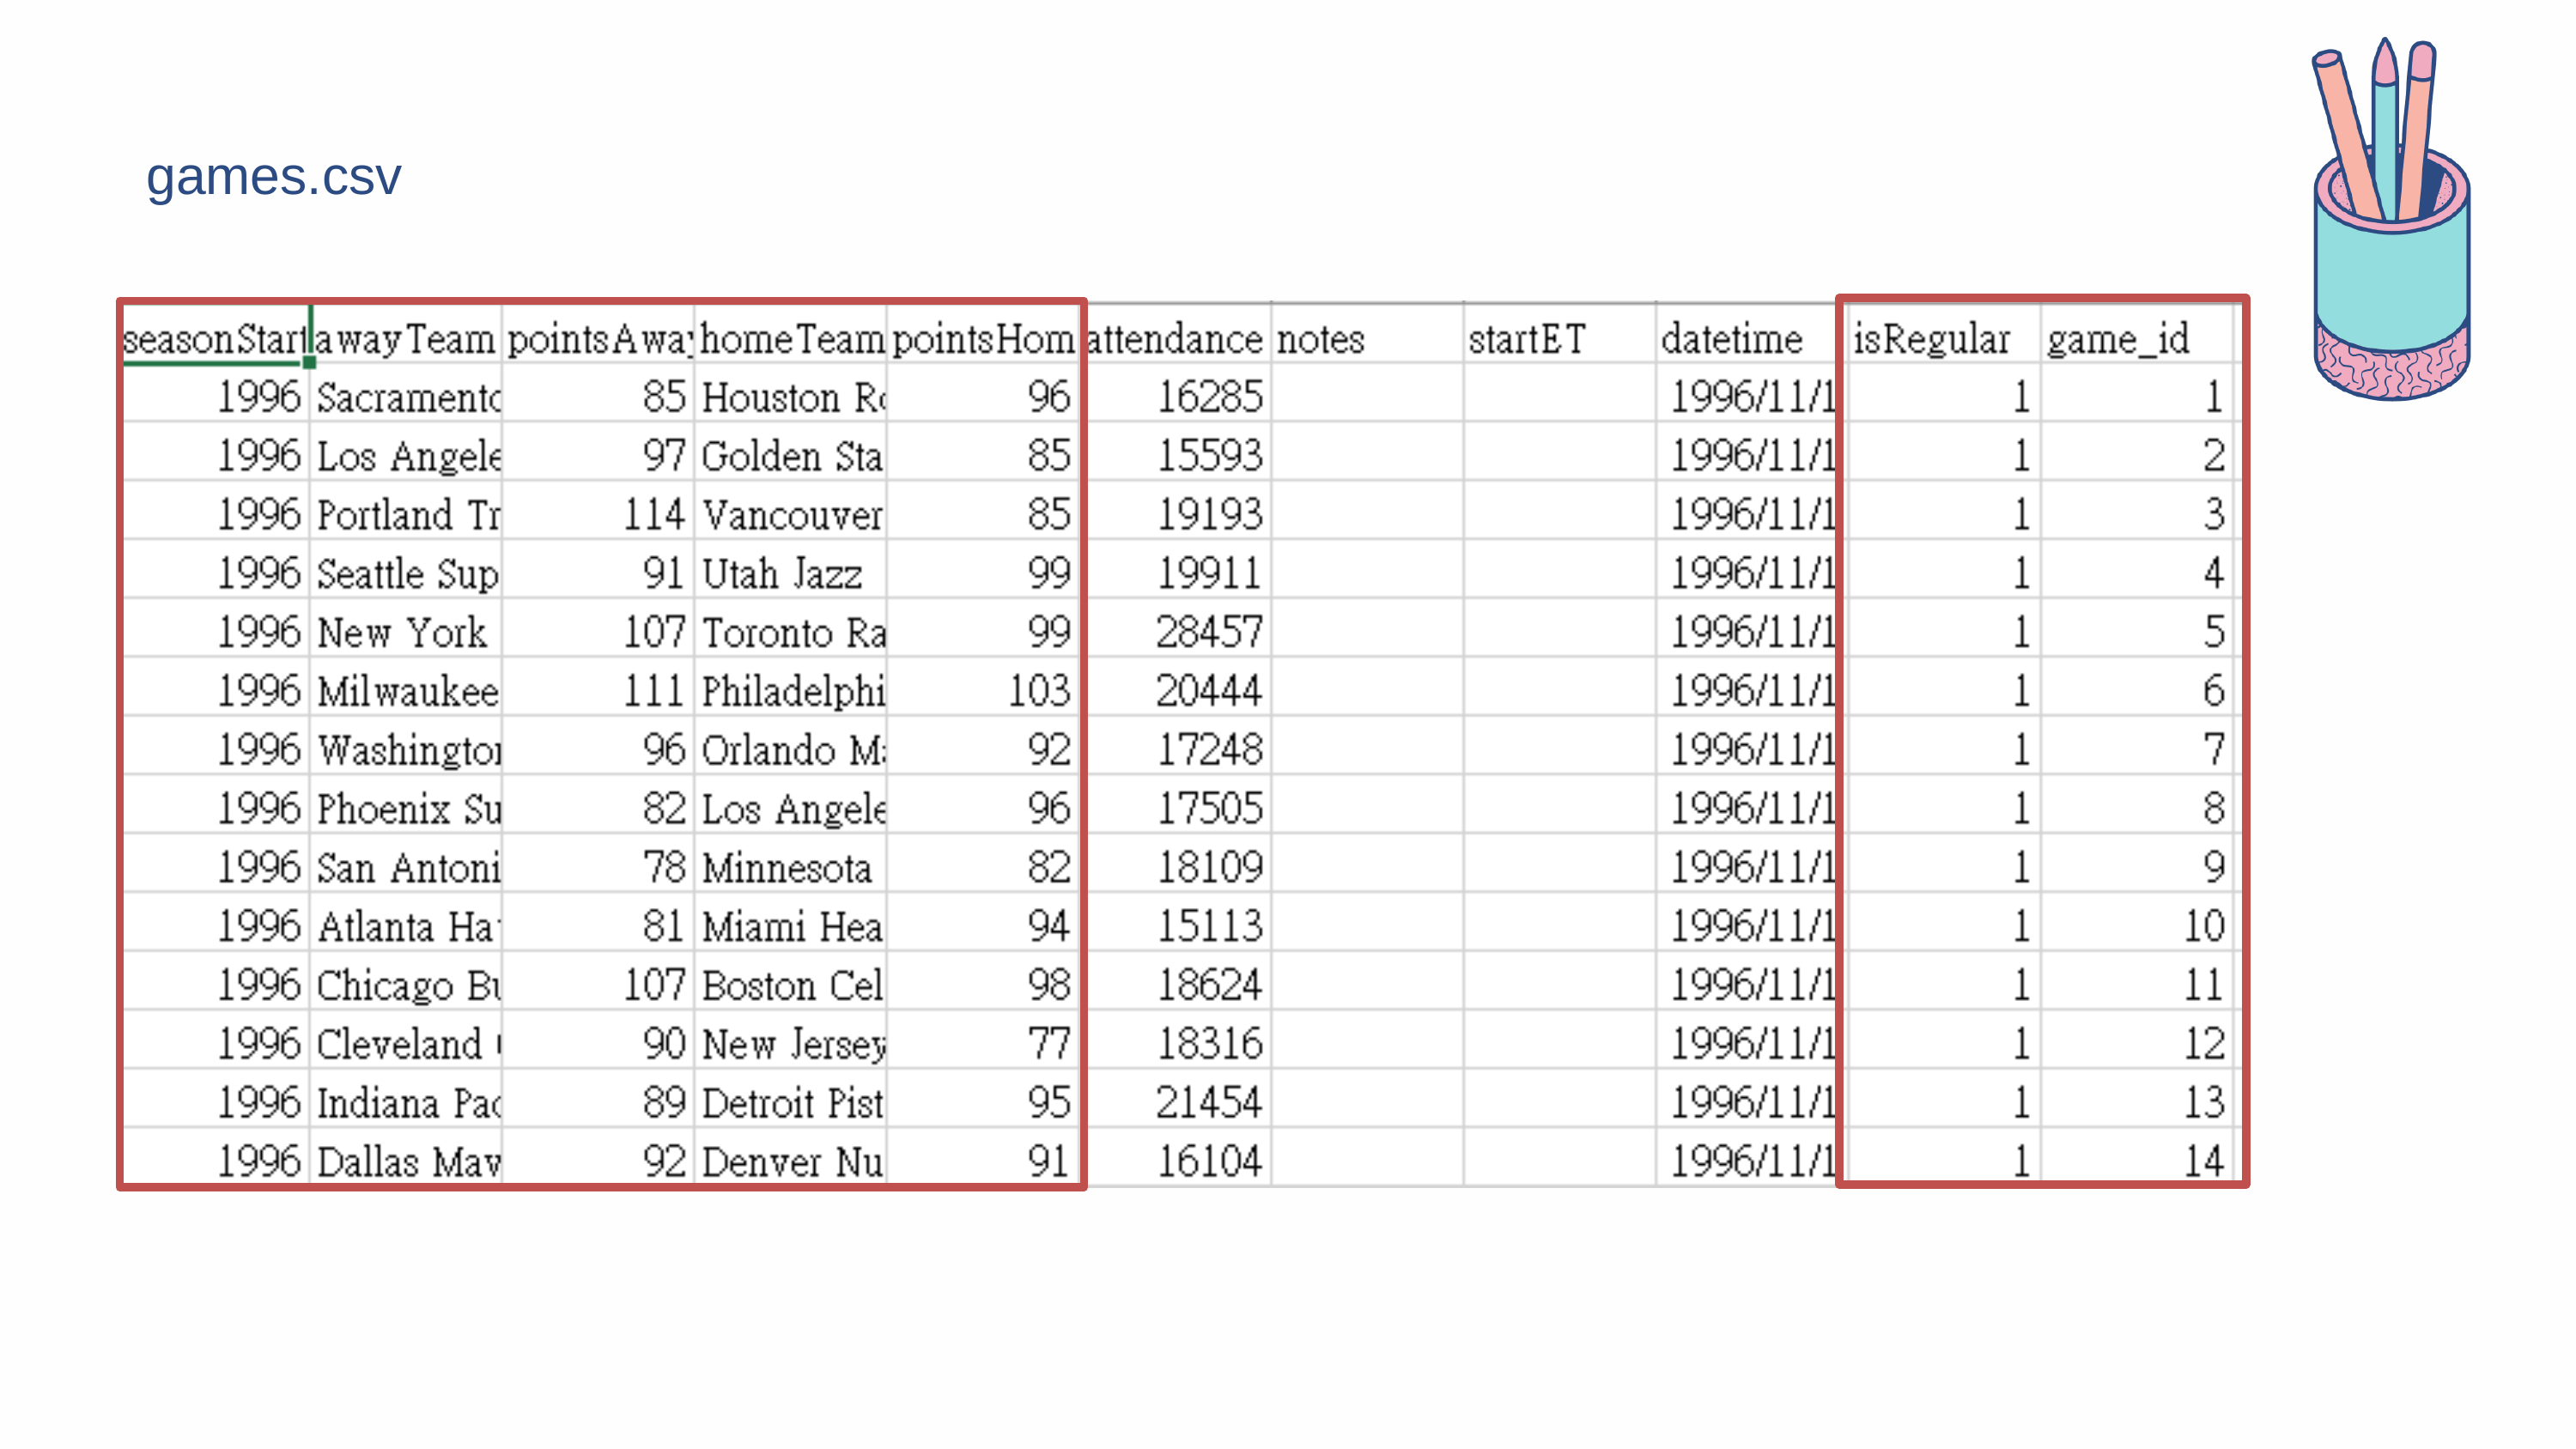

|  |
| --- |
| games.csv |
|  |
|  |
|  |
|  |

|  |
| --- |